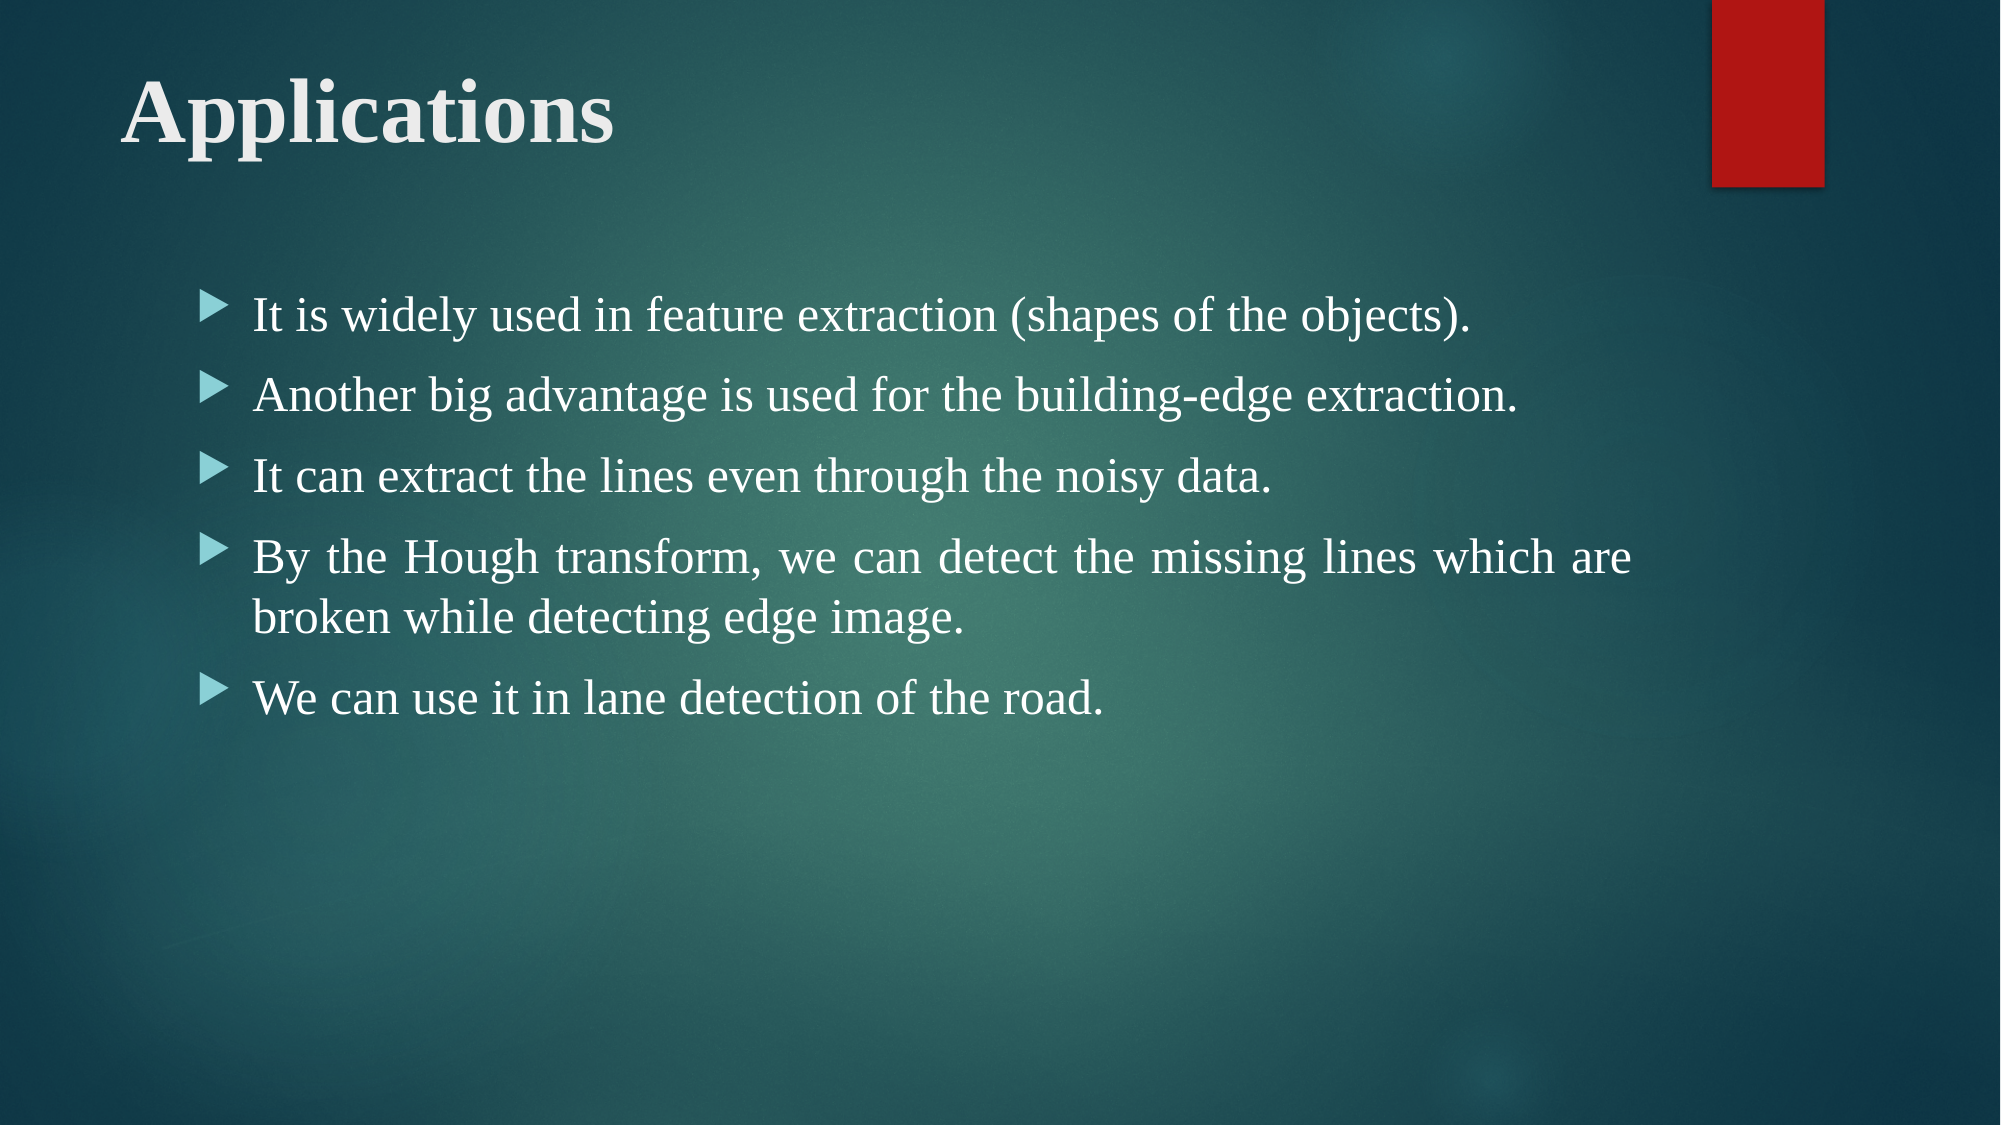

# Applications
It is widely used in feature extraction (shapes of the objects).
Another big advantage is used for the building-edge extraction.
It can extract the lines even through the noisy data.
By the Hough transform, we can detect the missing lines which are broken while detecting edge image.
We can use it in lane detection of the road.